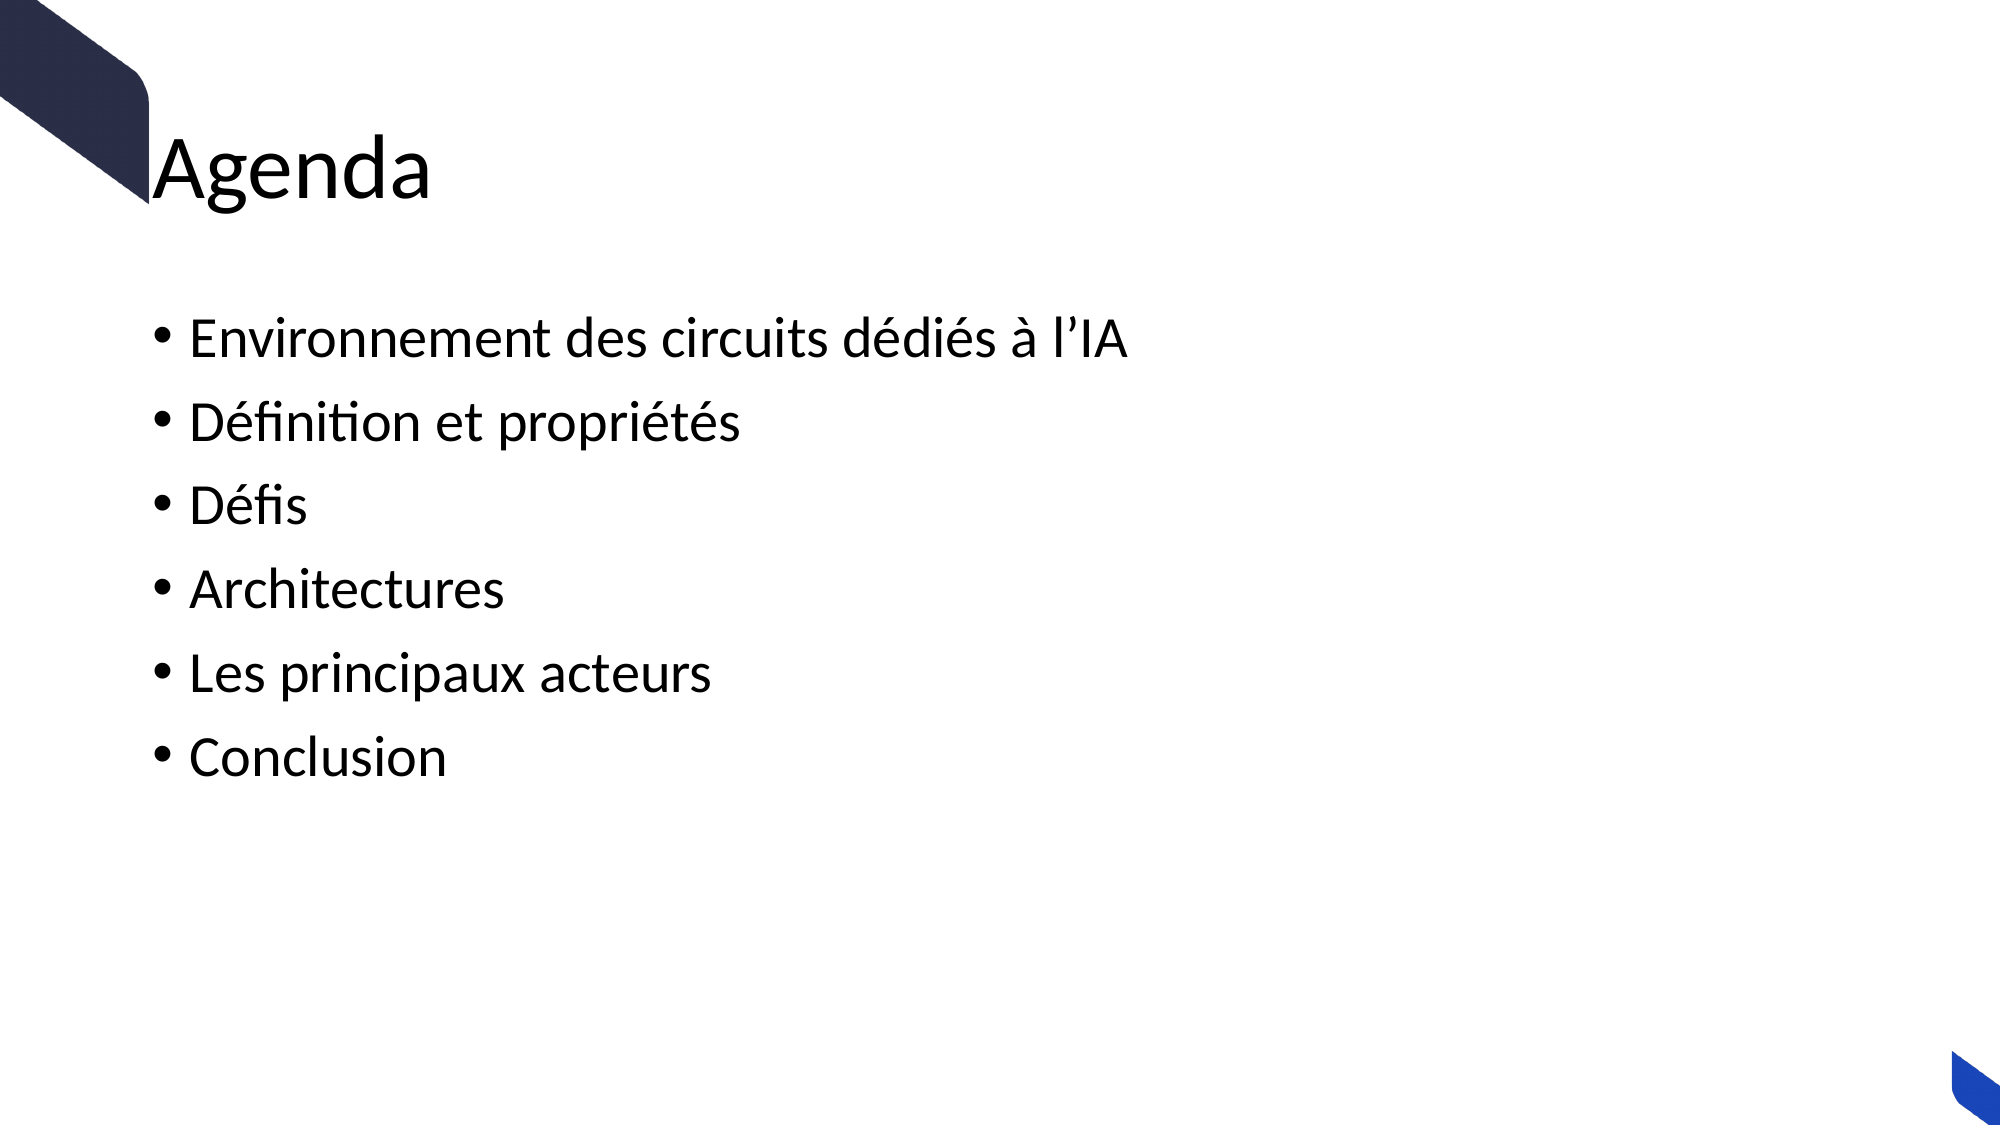

# Agenda
Environnement des circuits dédiés à l’IA
Définition et propriétés
Défis
Architectures
Les principaux acteurs
Conclusion